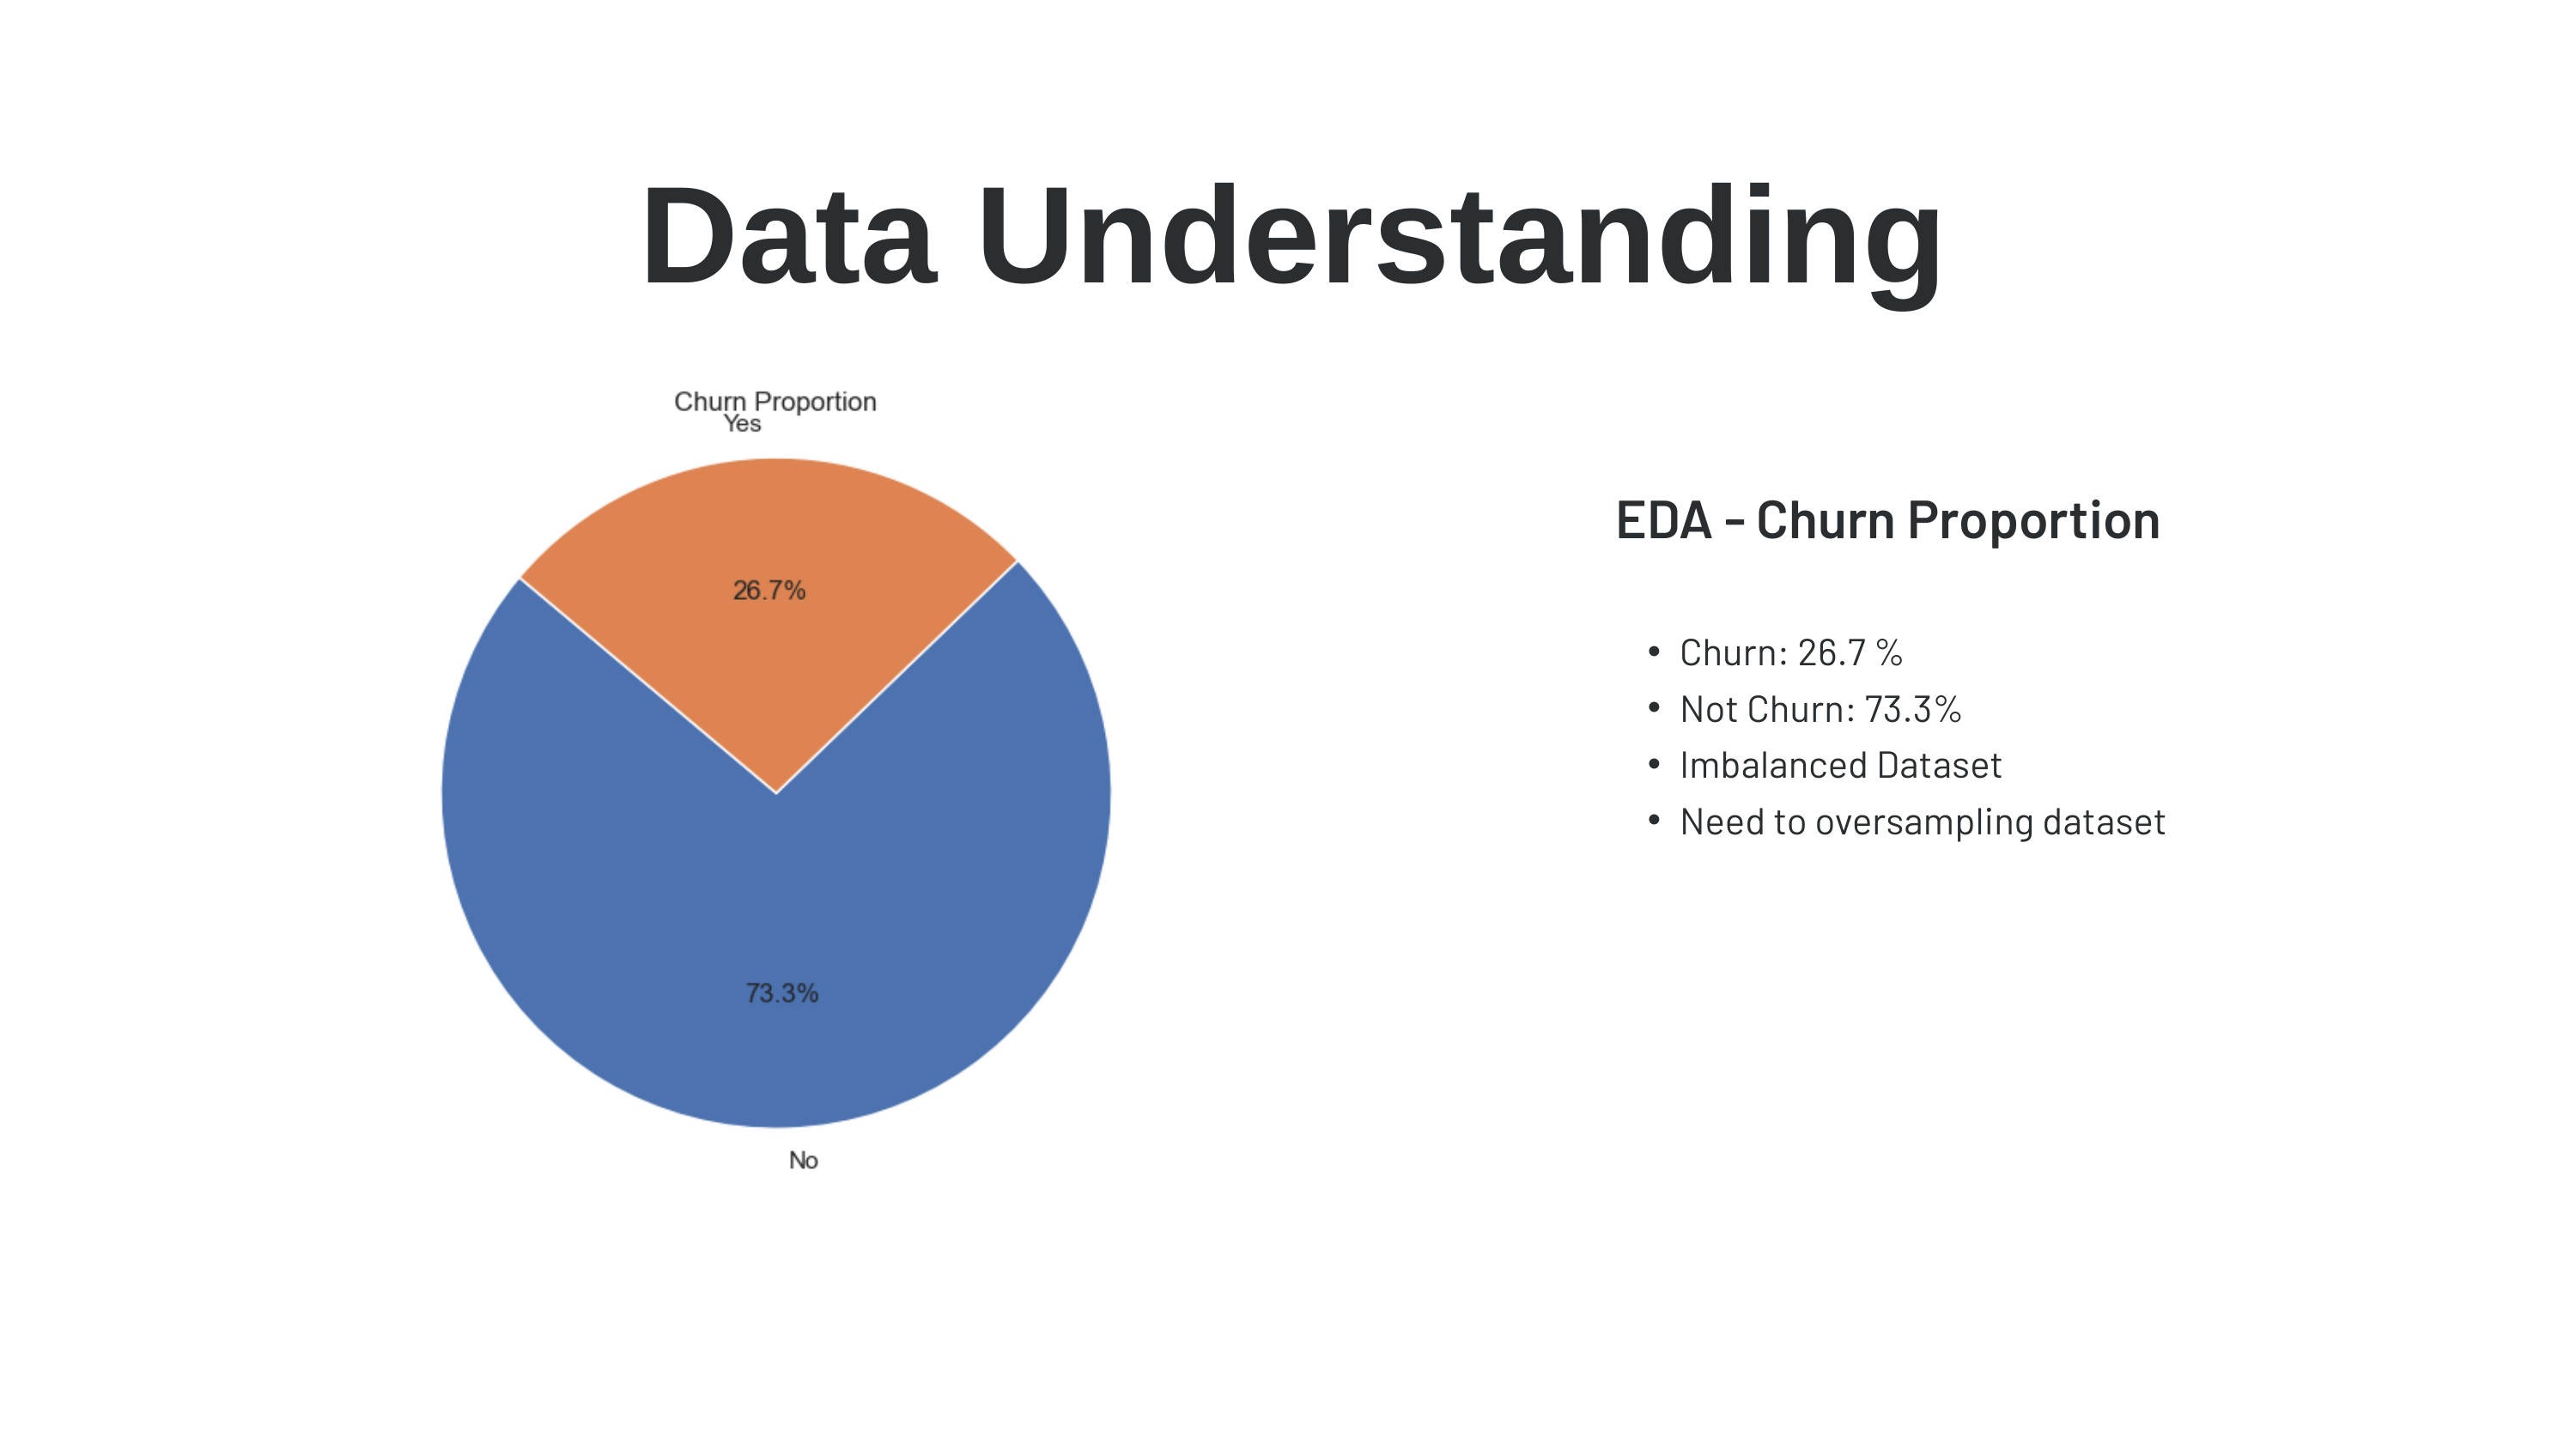

Data Understanding

|  | EDA - Churn Proportion |
| --- | --- |
|  | Churn: 26.7 % Not Churn: 73.3% Imbalanced Dataset Need to oversampling dataset |